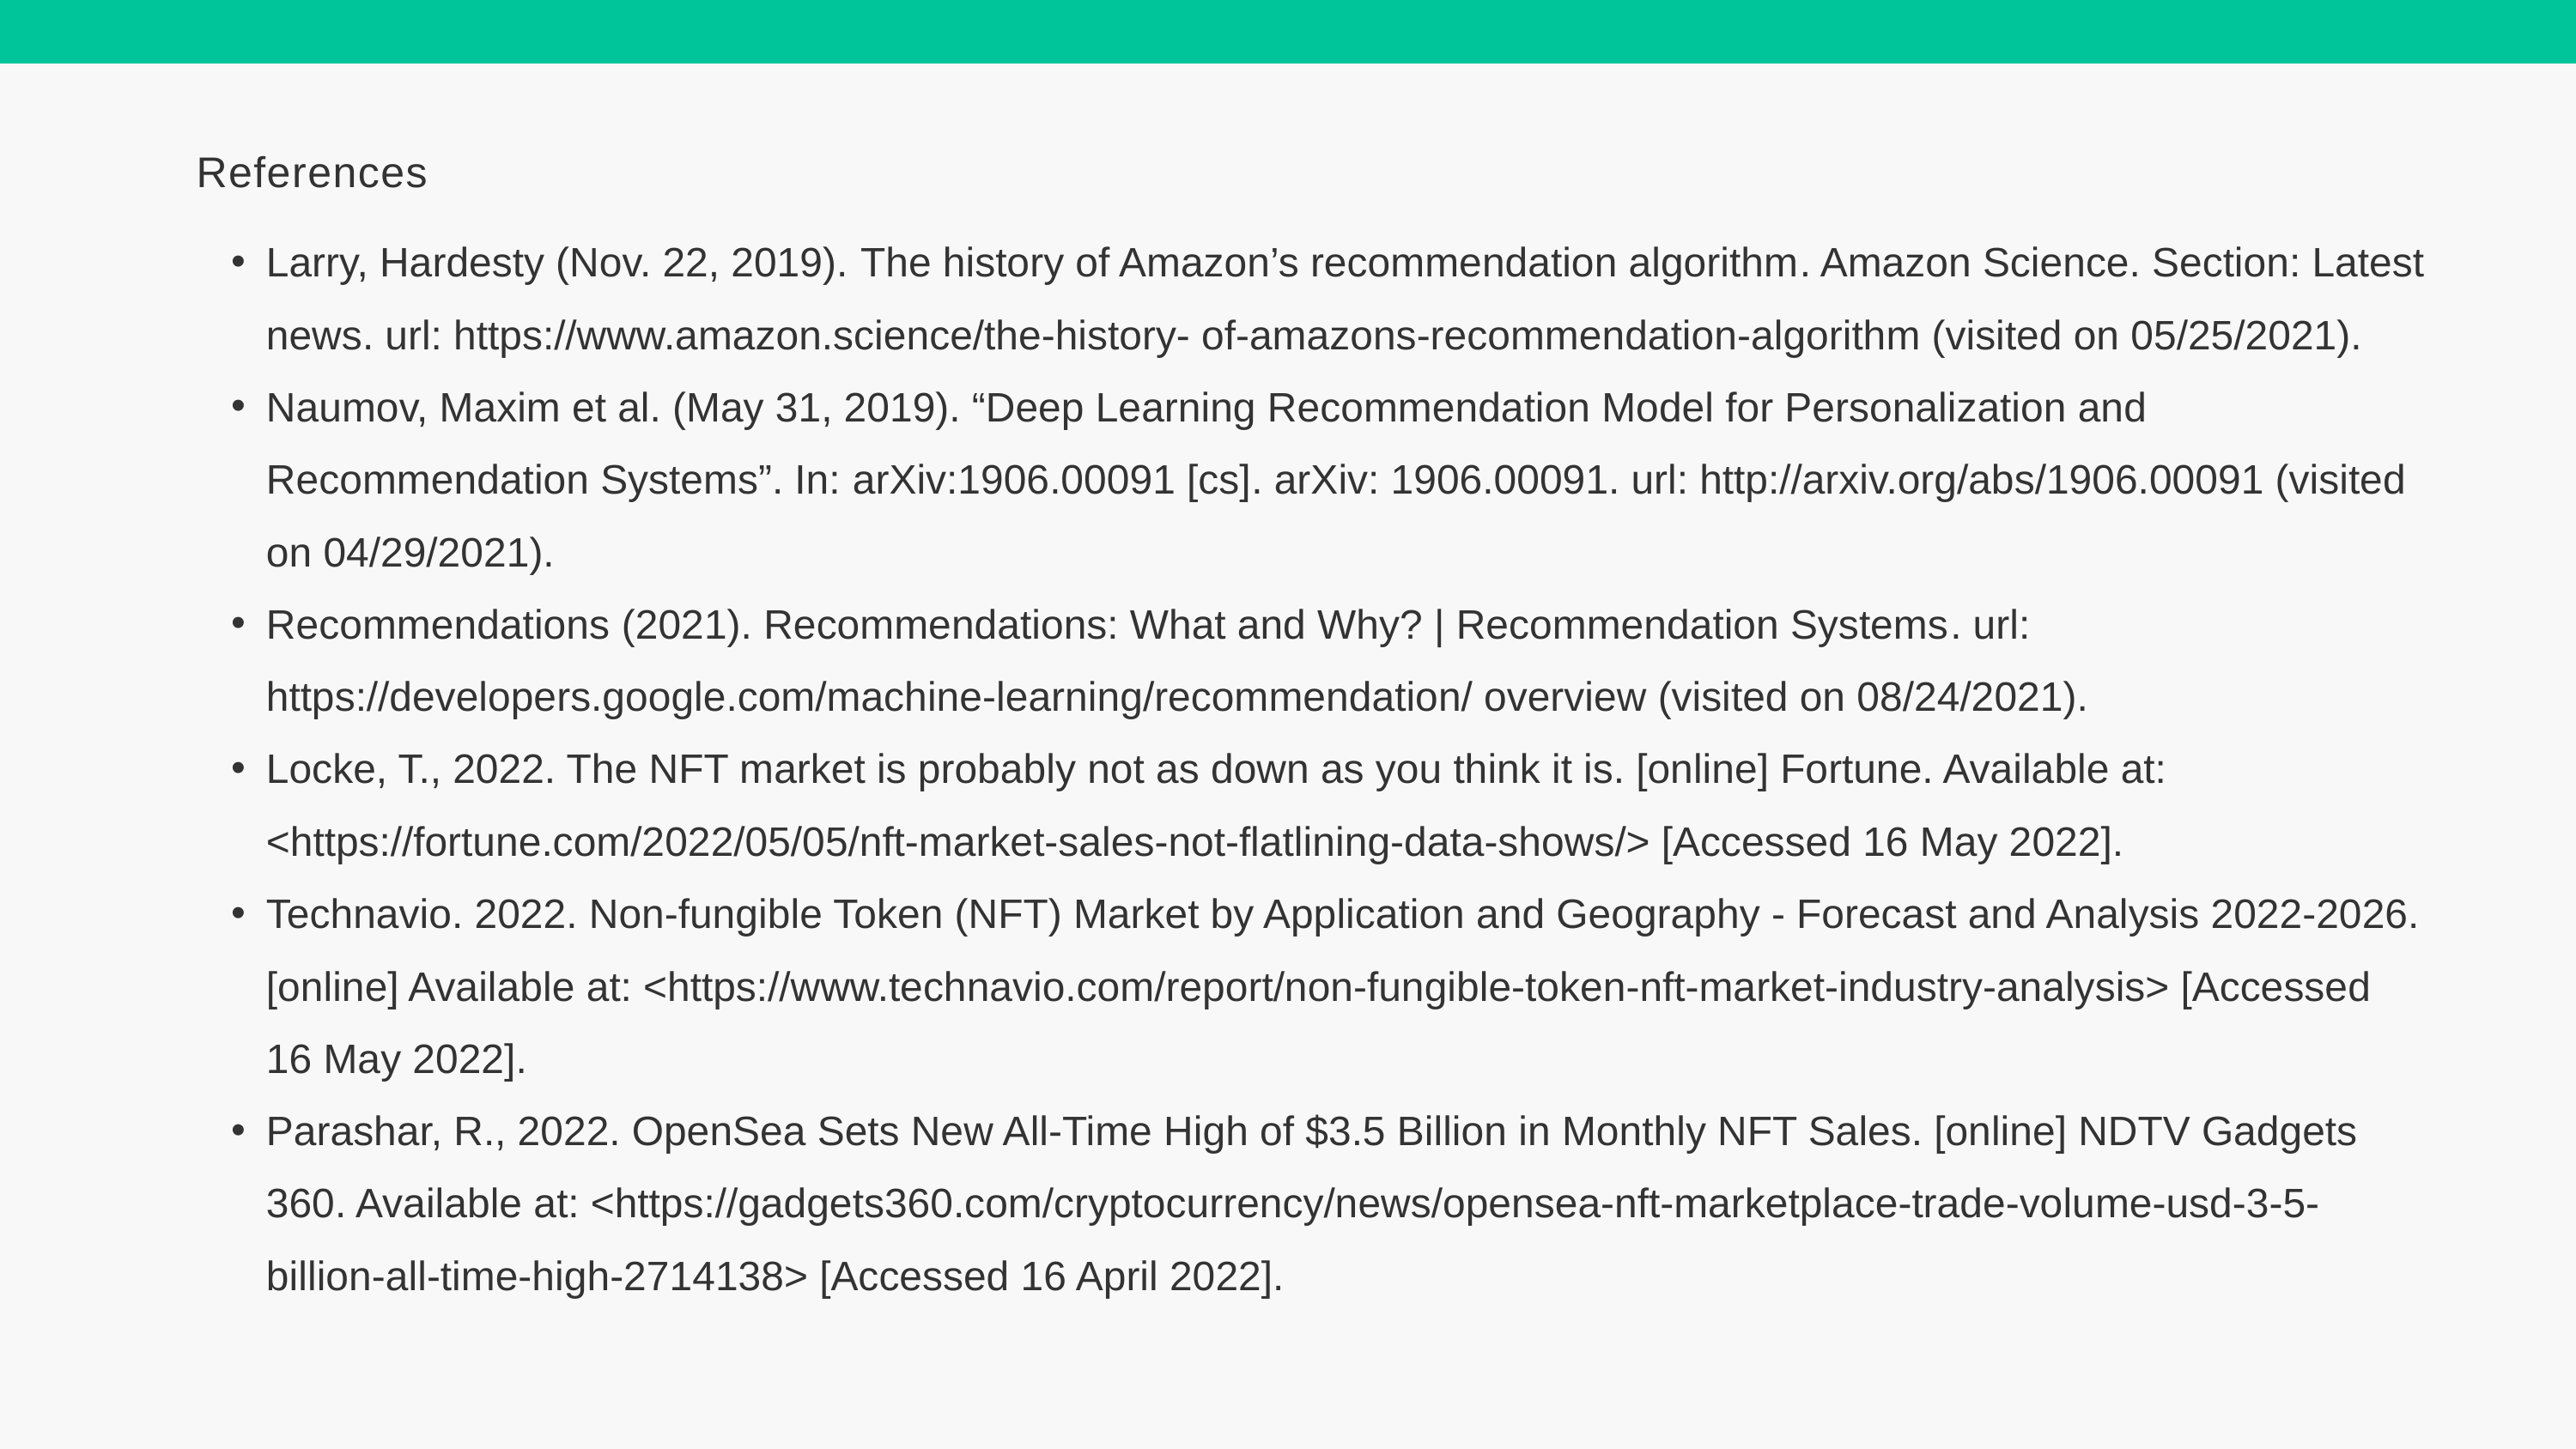

References
Larry, Hardesty (Nov. 22, 2019). The history of Amazon’s recommendation algorithm. Amazon Science. Section: Latest news. url: https://www.amazon.science/the-history- of-amazons-recommendation-algorithm (visited on 05/25/2021).
Naumov, Maxim et al. (May 31, 2019). “Deep Learning Recommendation Model for Personalization and Recommendation Systems”. In: arXiv:1906.00091 [cs]. arXiv: 1906.00091. url: http://arxiv.org/abs/1906.00091 (visited on 04/29/2021).
Recommendations (2021). Recommendations: What and Why? | Recommendation Systems. url: https://developers.google.com/machine-learning/recommendation/ overview (visited on 08/24/2021).
Locke, T., 2022. The NFT market is probably not as down as you think it is. [online] Fortune. Available at: <https://fortune.com/2022/05/05/nft-market-sales-not-flatlining-data-shows/> [Accessed 16 May 2022].
Technavio. 2022. Non-fungible Token (NFT) Market by Application and Geography - Forecast and Analysis 2022-2026. [online] Available at: <https://www.technavio.com/report/non-fungible-token-nft-market-industry-analysis> [Accessed 16 May 2022].
Parashar, R., 2022. OpenSea Sets New All-Time High of $3.5 Billion in Monthly NFT Sales. [online] NDTV Gadgets 360. Available at: <https://gadgets360.com/cryptocurrency/news/opensea-nft-marketplace-trade-volume-usd-3-5-billion-all-time-high-2714138> [Accessed 16 April 2022].